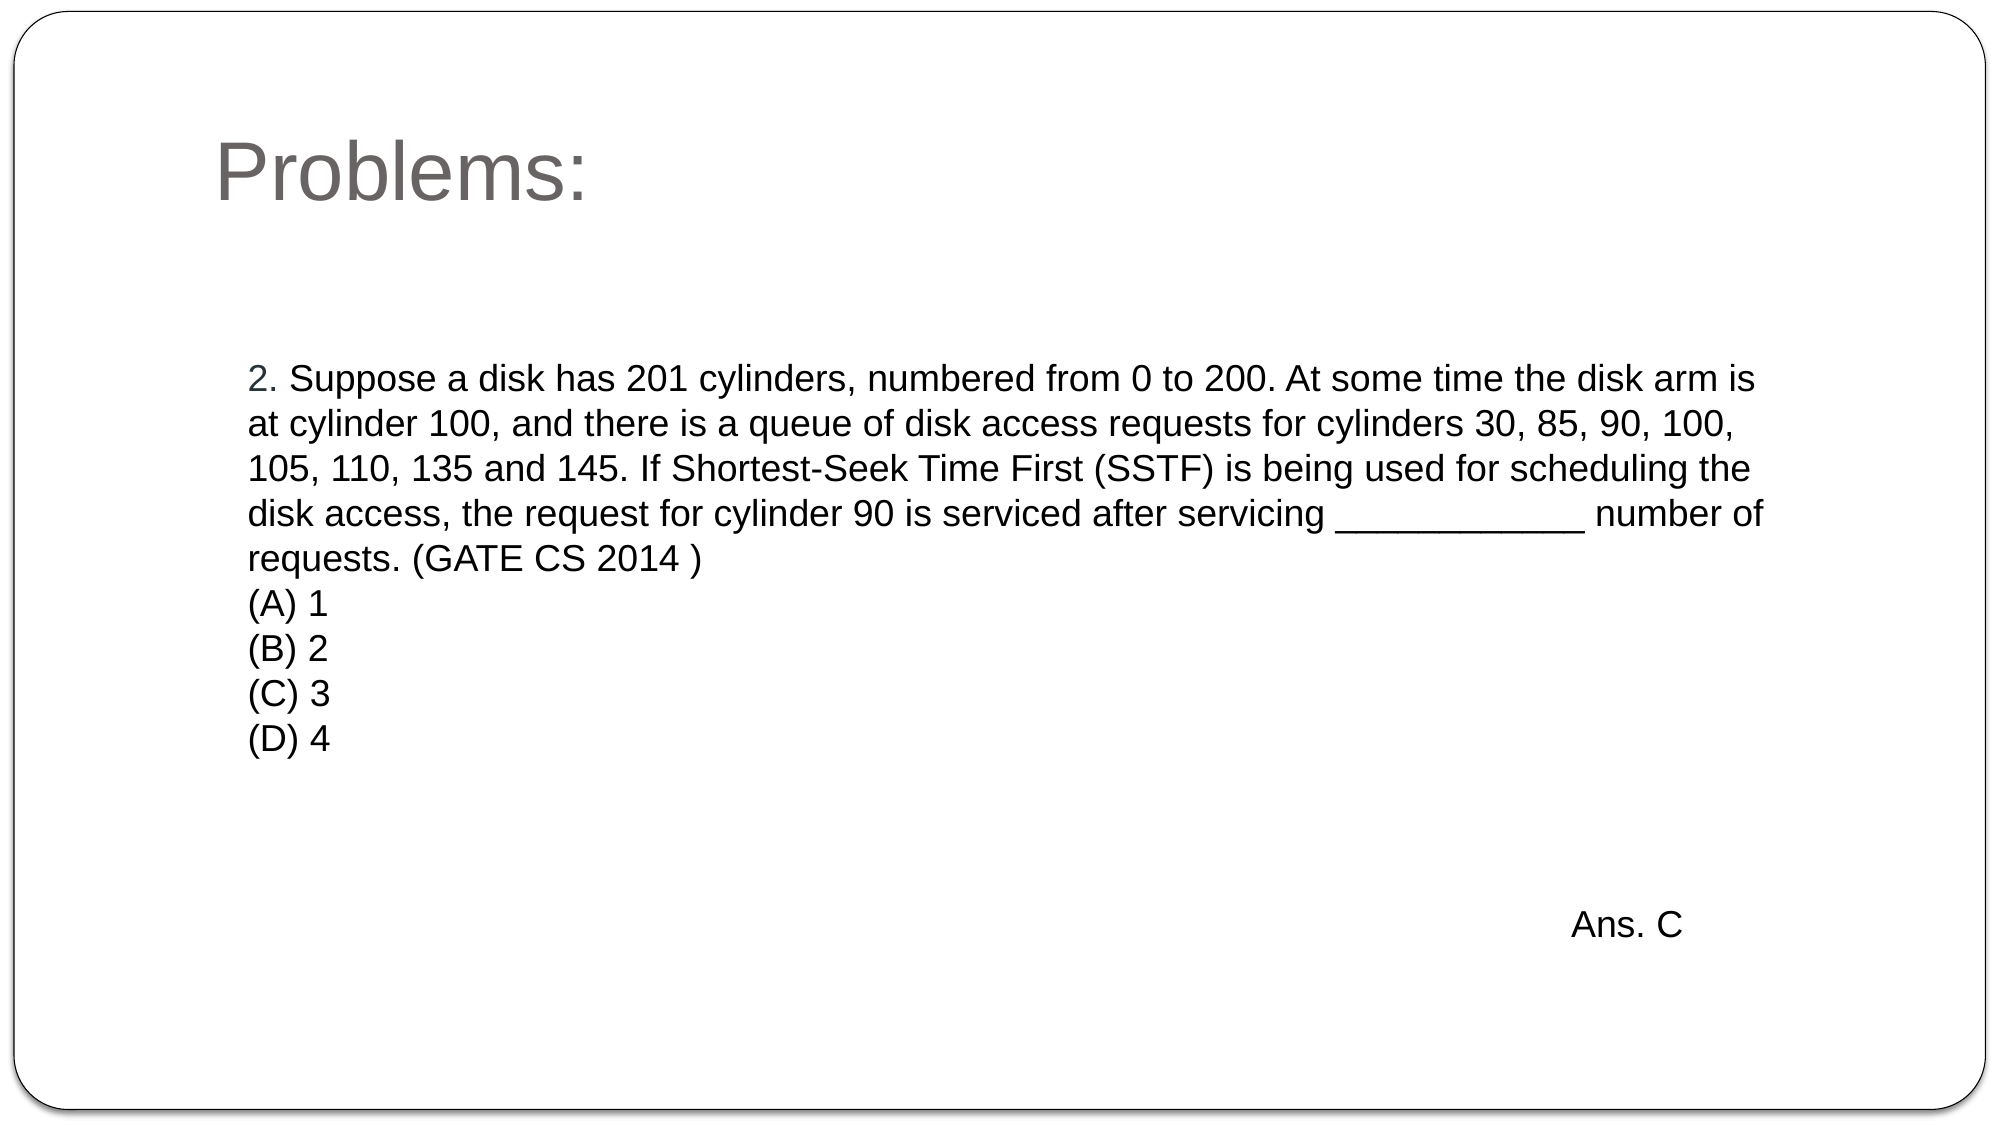

# Problems:
2. Suppose a disk has 201 cylinders, numbered from 0 to 200. At some time the disk arm is at cylinder 100, and there is a queue of disk access requests for cylinders 30, 85, 90, 100, 105, 110, 135 and 145. If Shortest-Seek Time First (SSTF) is being used for scheduling the disk access, the request for cylinder 90 is serviced after servicing ____________ number of requests. (GATE CS 2014 )
(A) 1 
(B) 2 
(C) 3 
(D) 4
Ans. C